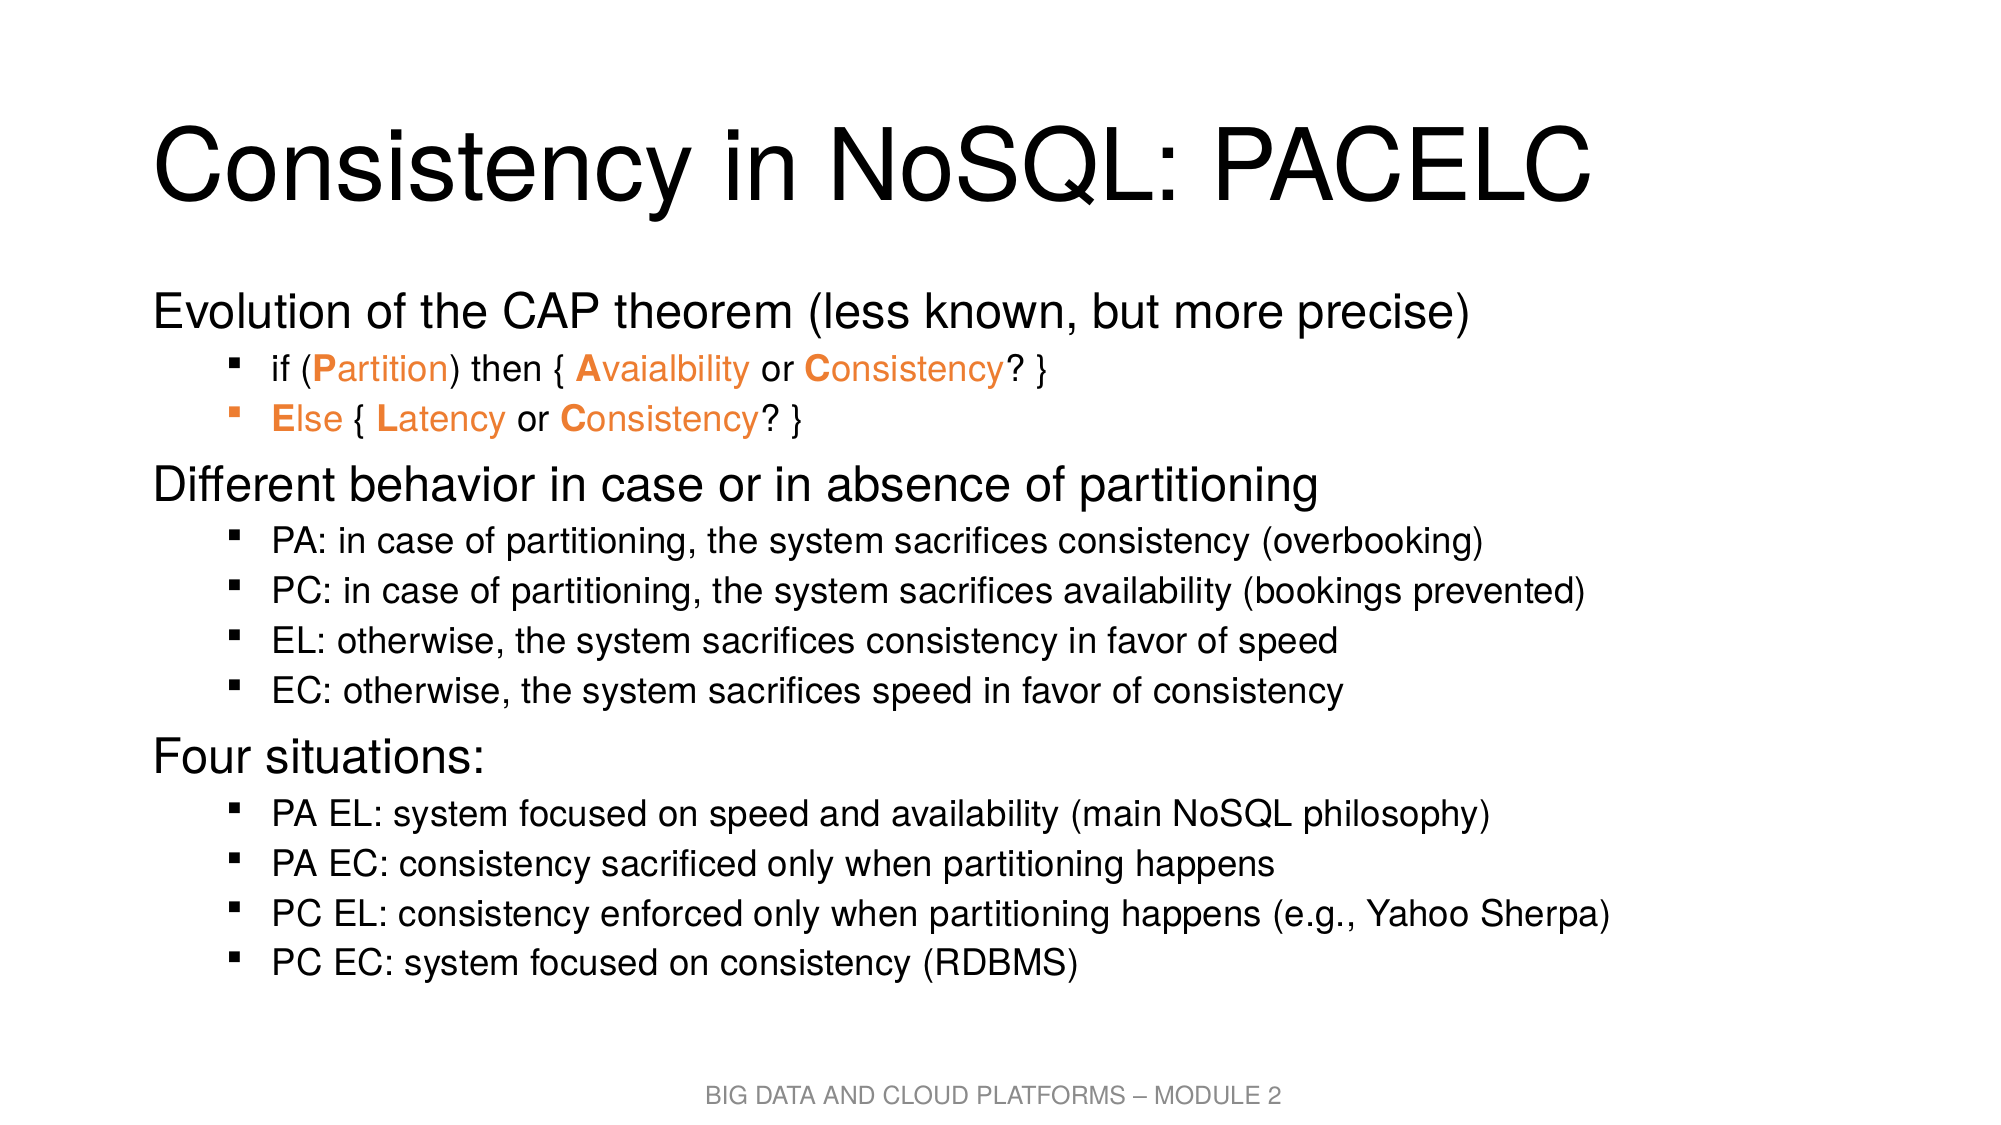

# Consistency in NoSQL: PACELC
Evolution of the CAP theorem (less known, but more precise)
if (Partition) then { Avaialbility or Consistency? }
Else { Latency or Consistency? }
Different behavior in case or in absence of partitioning
PA: in case of partitioning, the system sacrifices consistency (overbooking)
PC: in case of partitioning, the system sacrifices availability (bookings prevented)
EL: otherwise, the system sacrifices consistency in favor of speed
EC: otherwise, the system sacrifices speed in favor of consistency
Four situations:
PA EL: system focused on speed and availability (main NoSQL philosophy)
PA EC: consistency sacrificed only when partitioning happens
PC EL: consistency enforced only when partitioning happens (e.g., Yahoo Sherpa)
PC EC: system focused on consistency (RDBMS)